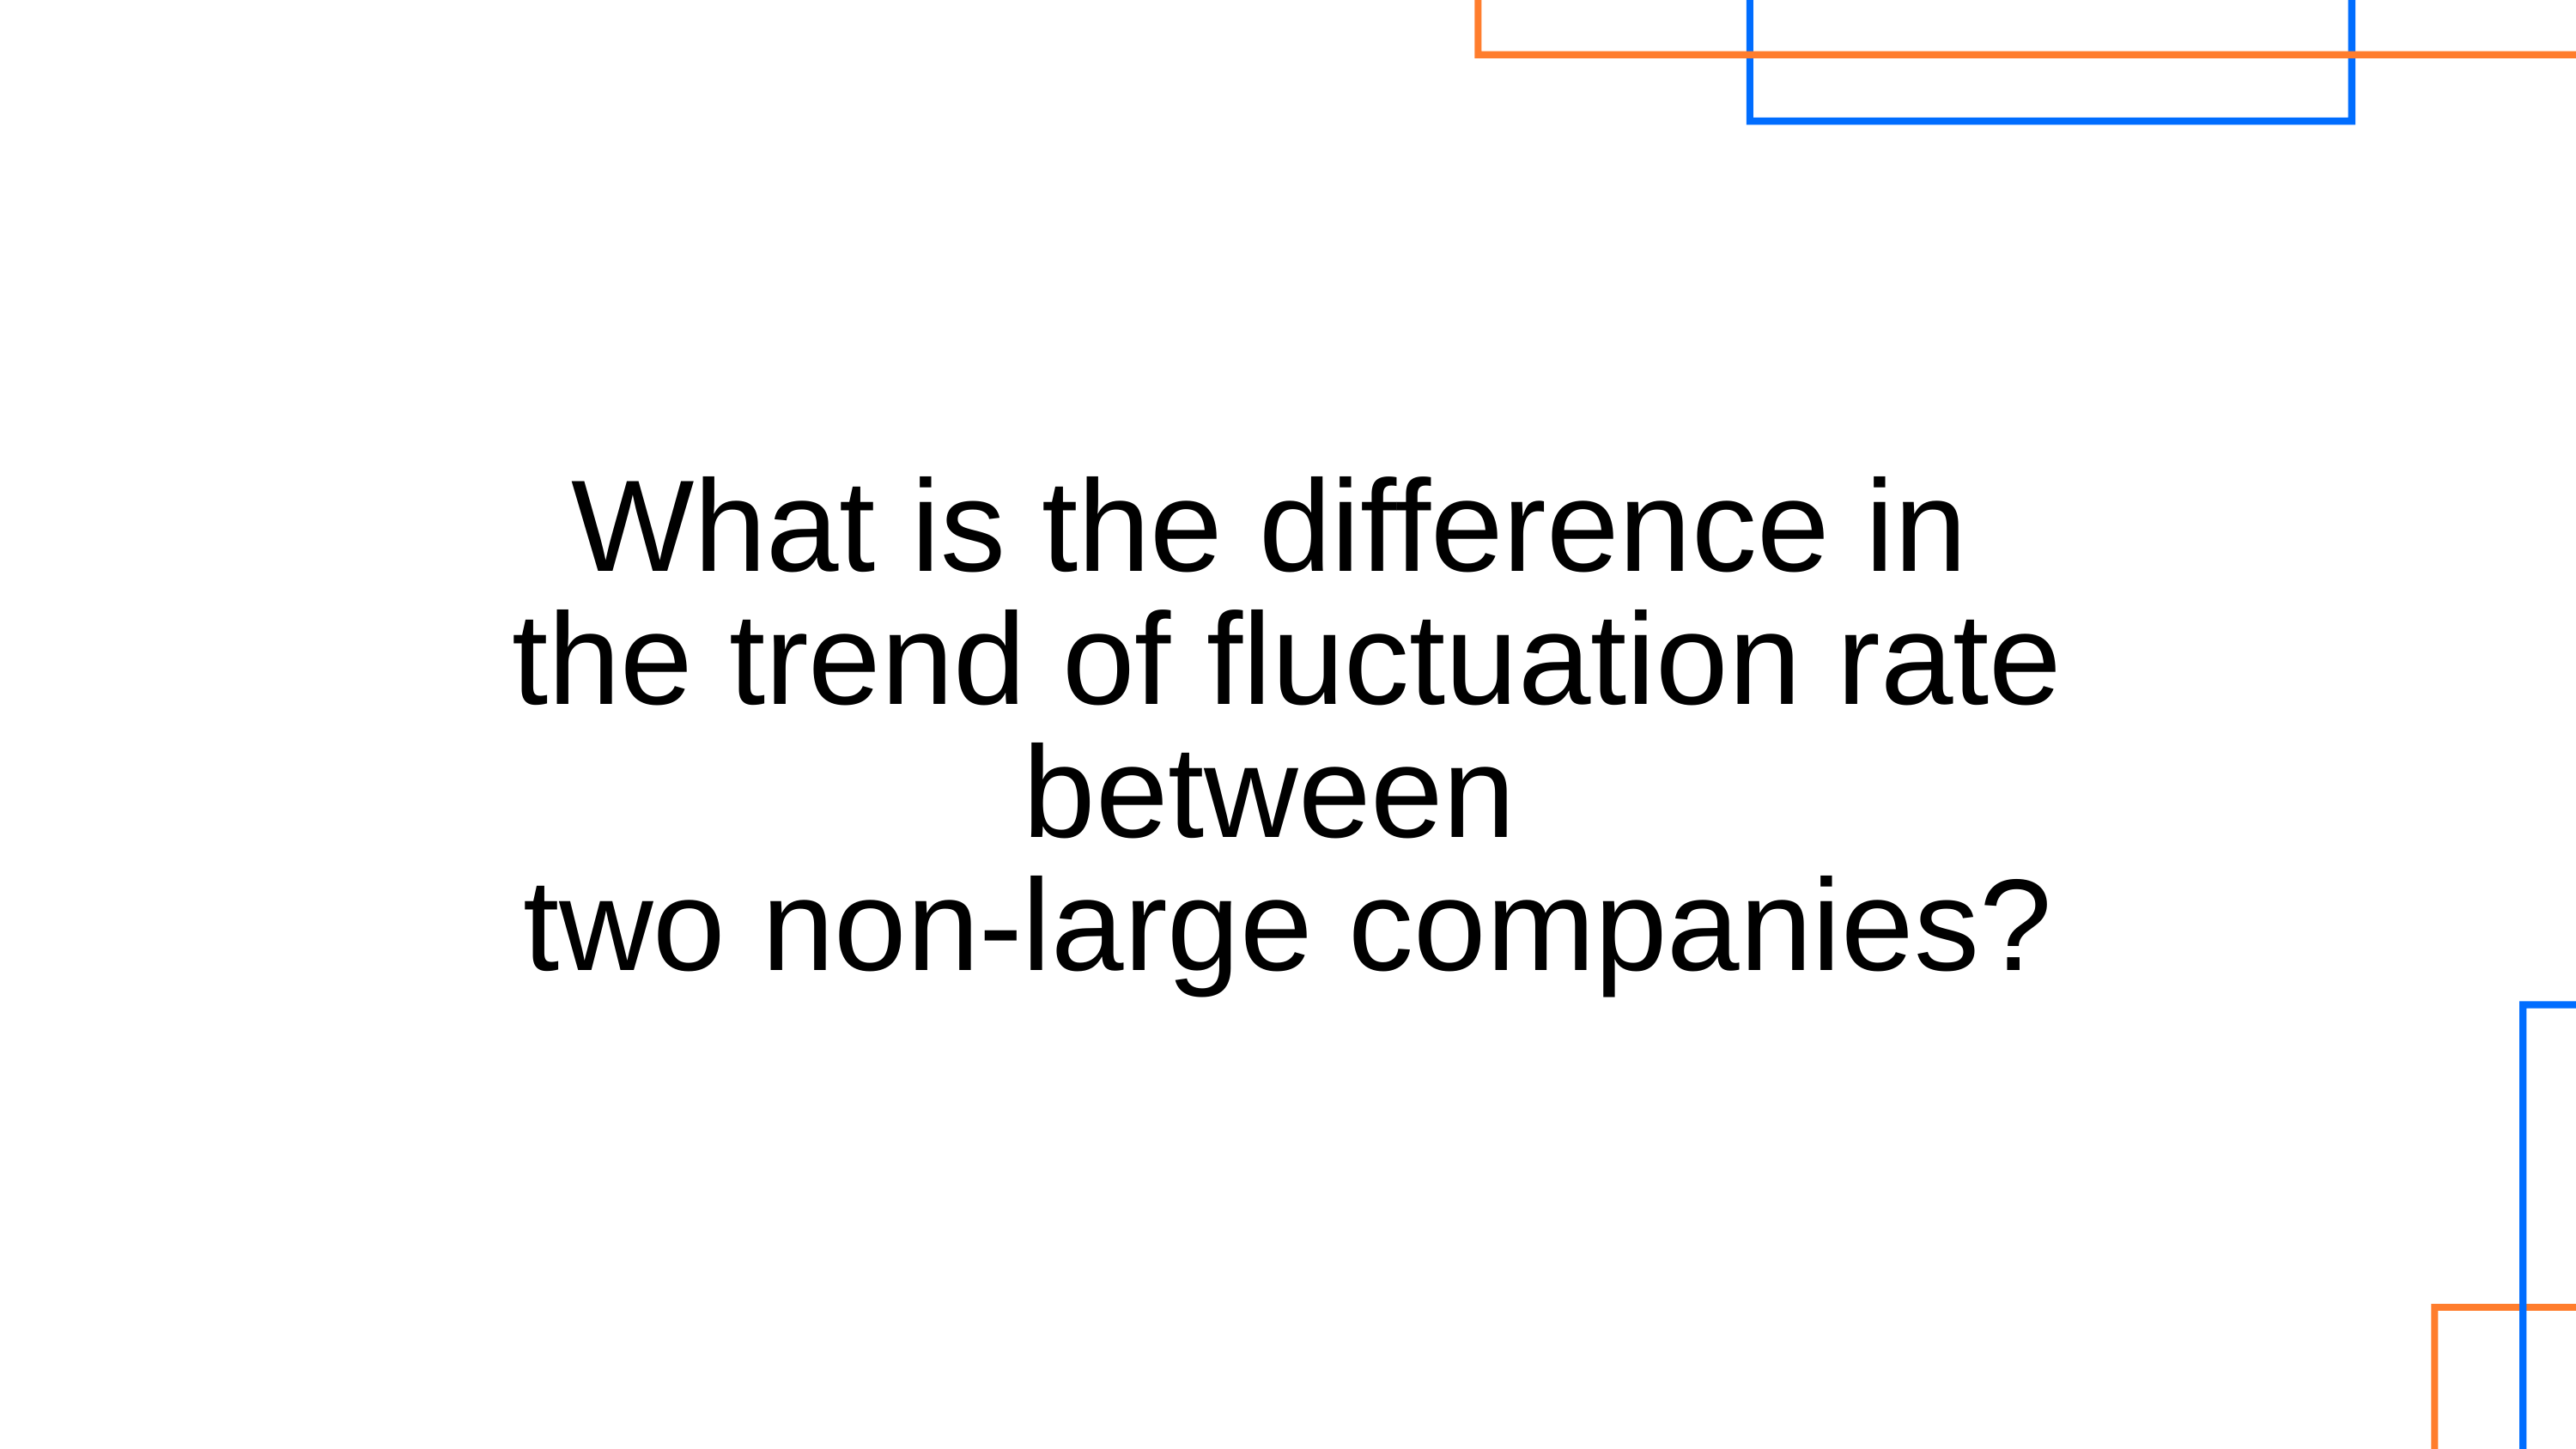

What is the difference in
the trend of fluctuation rate between
two non-large companies?